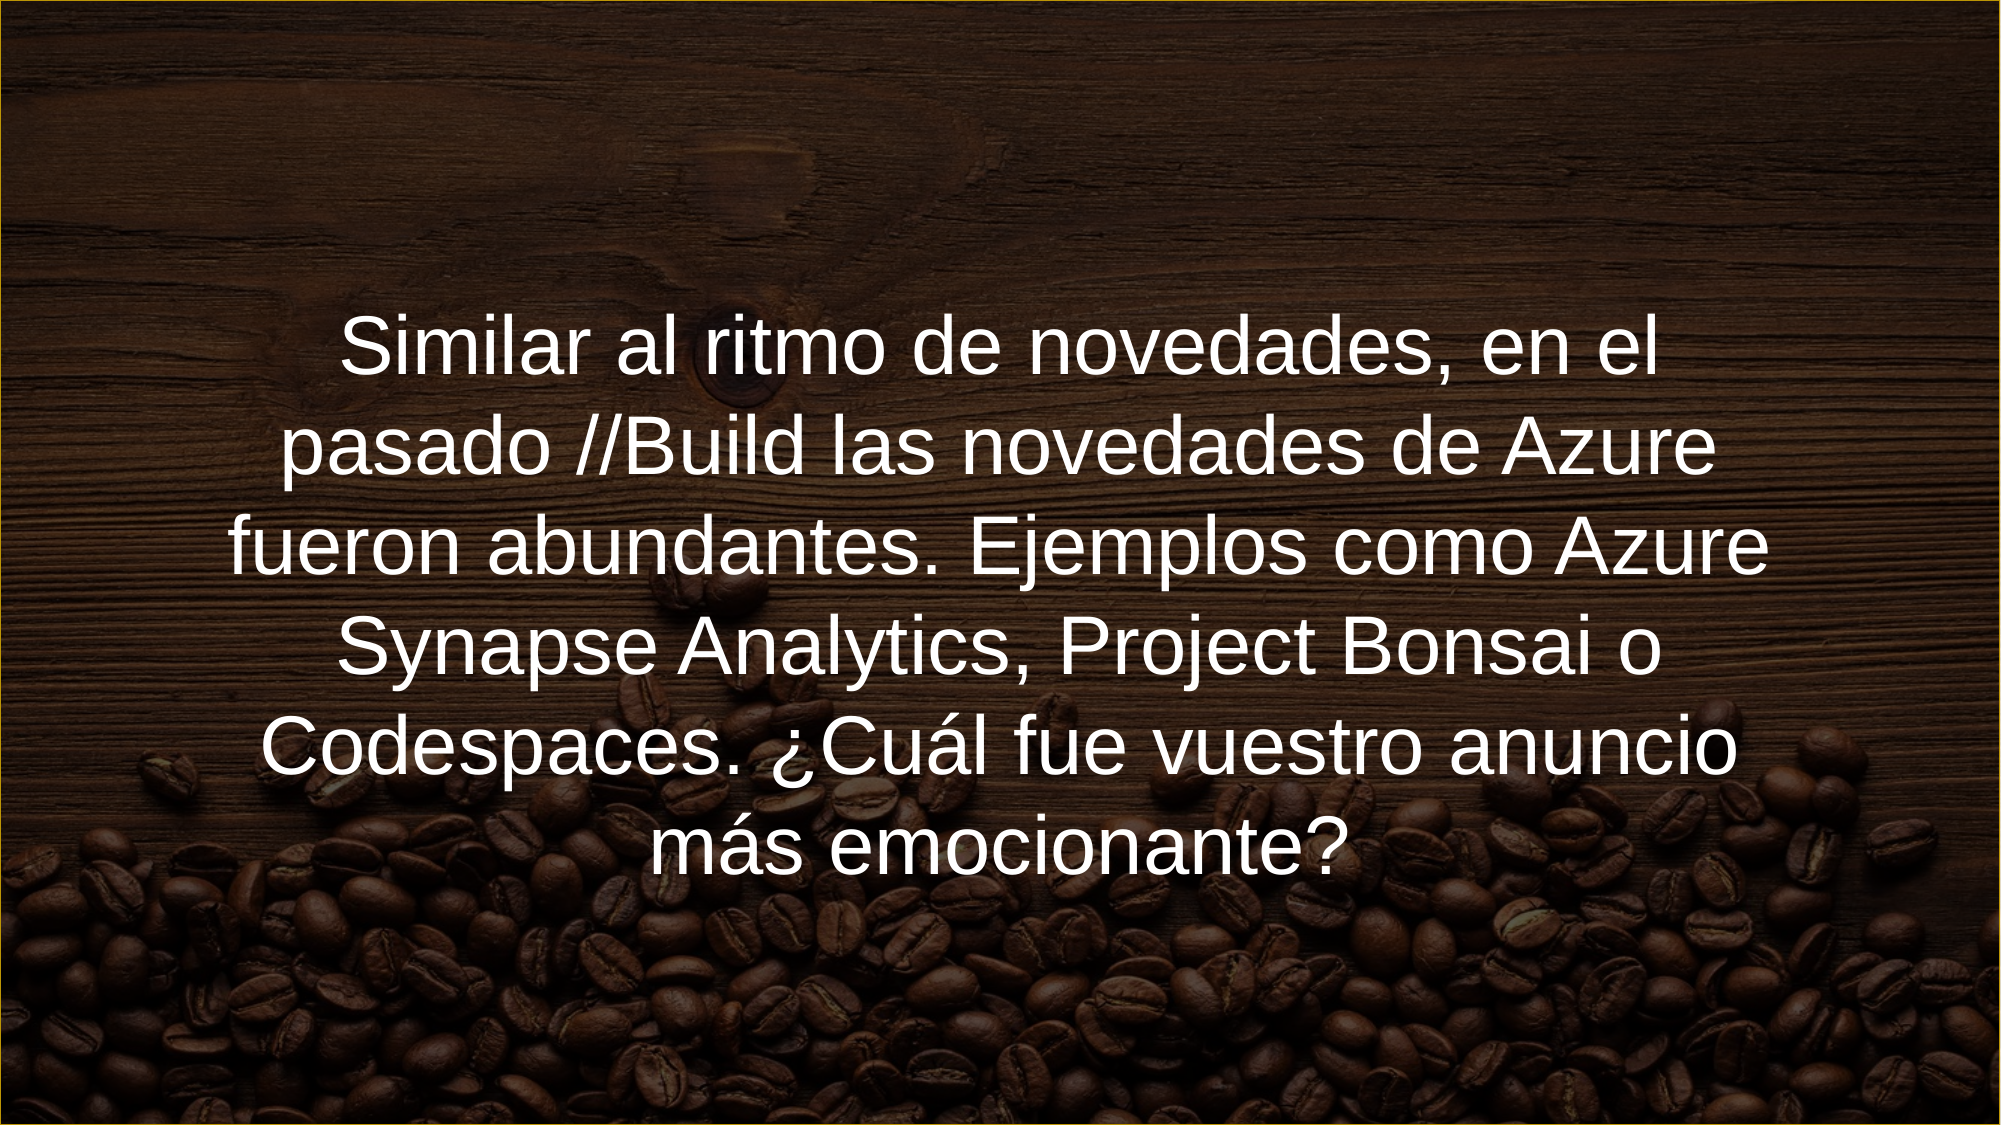

Similar al ritmo de novedades, en el pasado //Build las novedades de Azure fueron abundantes. Ejemplos como Azure Synapse Analytics, Project Bonsai o Codespaces. ¿Cuál fue vuestro anuncio más emocionante?